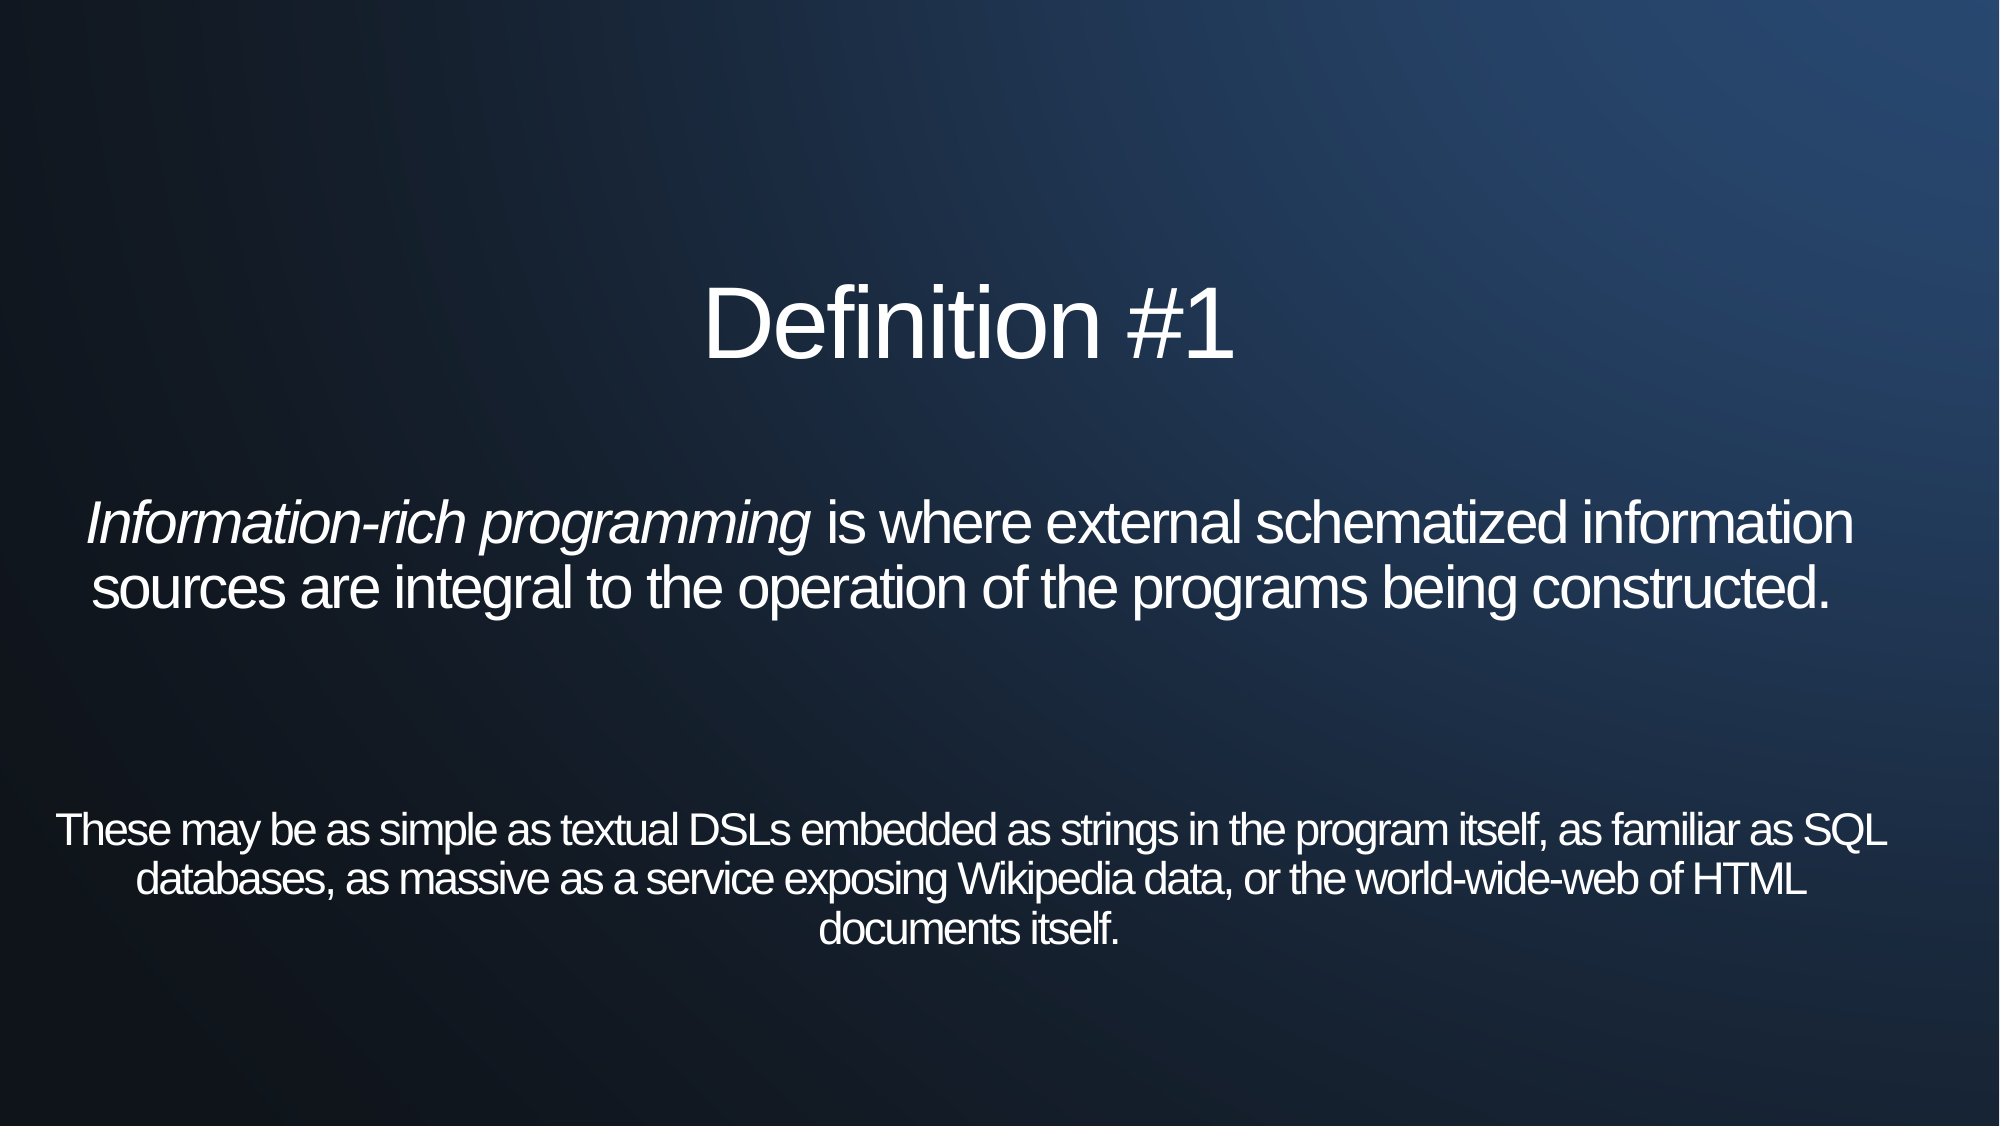

# Definition #1 Information-rich programming is where external schematized information sources are integral to the operation of the programs being constructed. These may be as simple as textual DSLs embedded as strings in the program itself, as familiar as SQL databases, as massive as a service exposing Wikipedia data, or the world-wide-web of HTML documents itself.